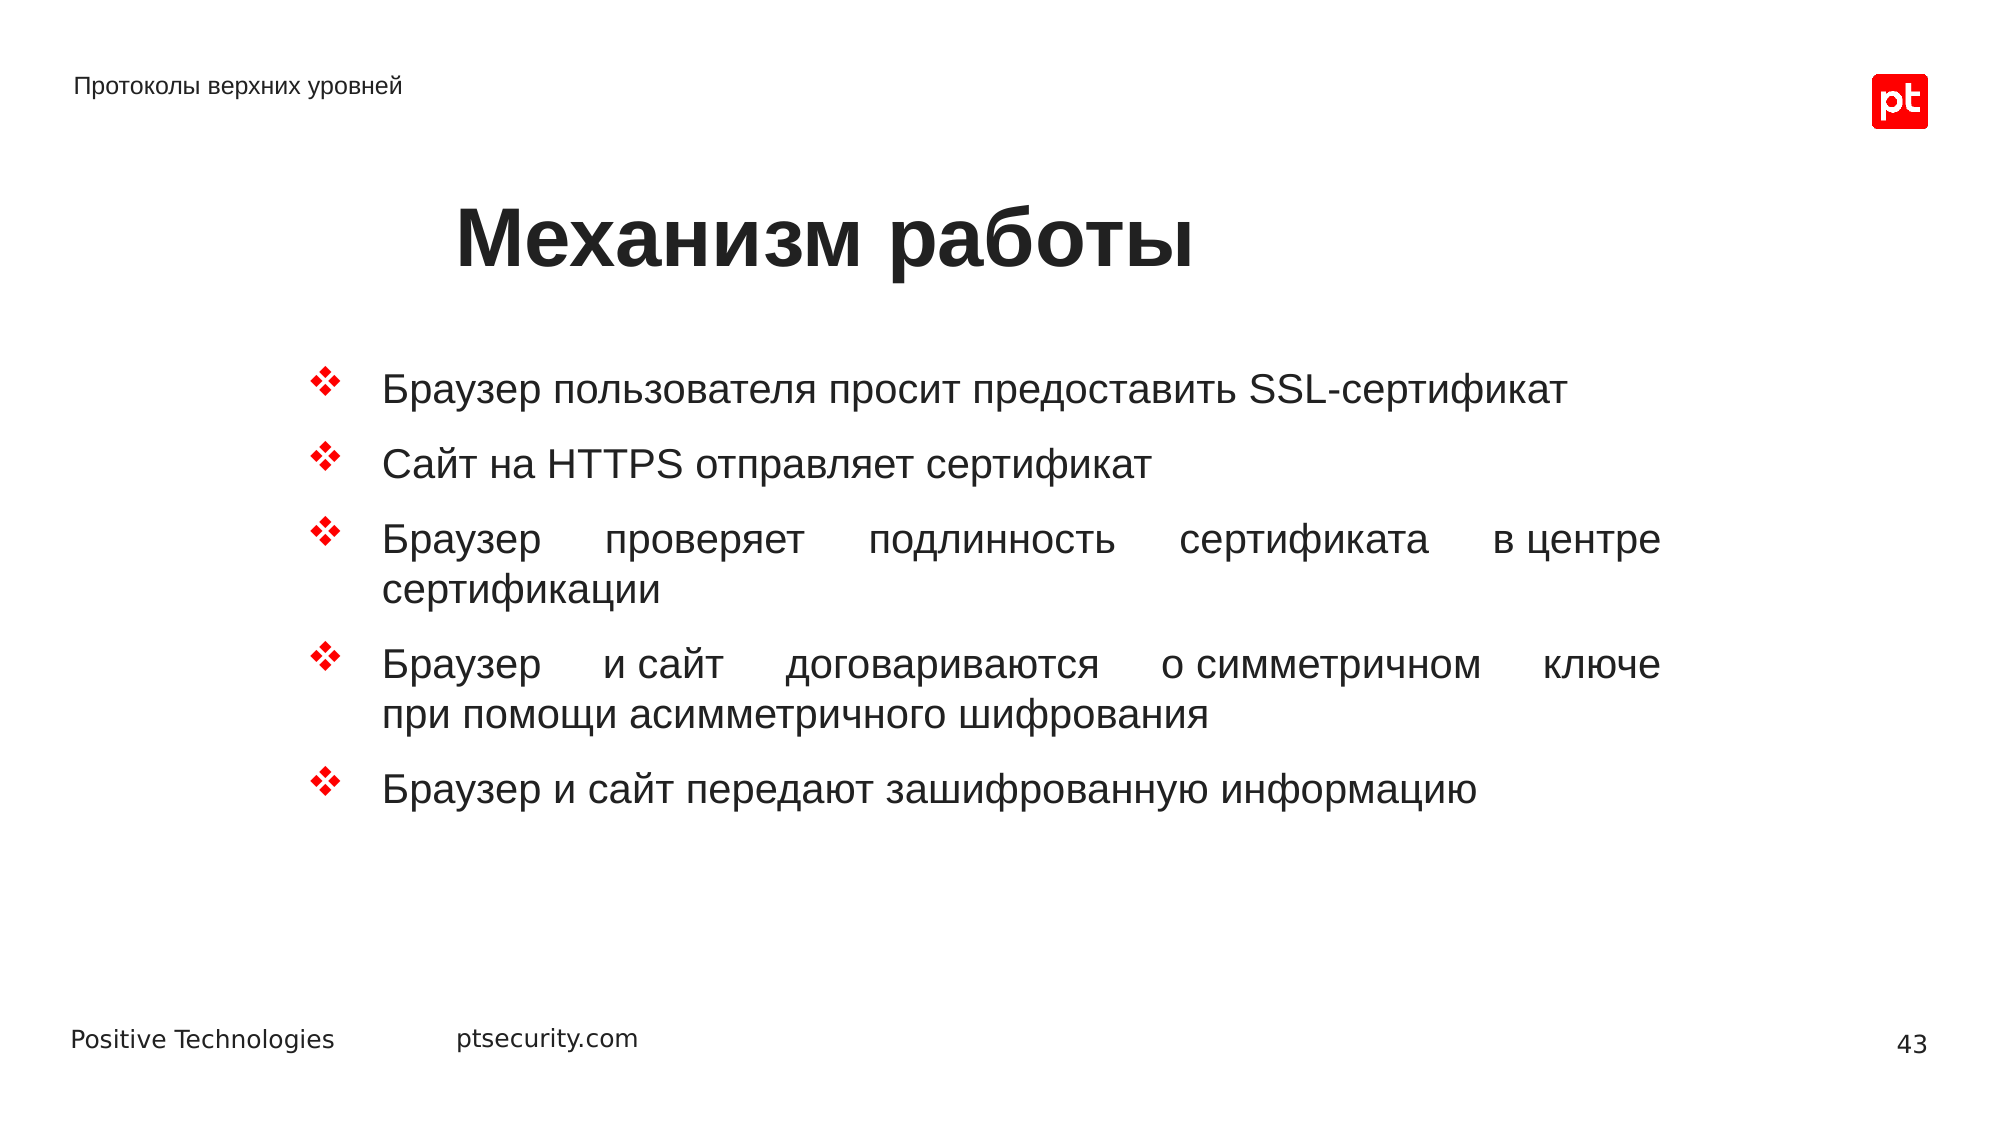

Протоколы верхних уровней
# Механизм работы
Браузер пользователя просит предоставить SSL-сертификат
Сайт на HTTPS отправляет сертификат
Браузер проверяет подлинность сертификата в центре сертификации
Браузер и сайт договариваются о симметричном ключе при помощи асимметричного шифрования
Браузер и сайт передают зашифрованную информацию
43